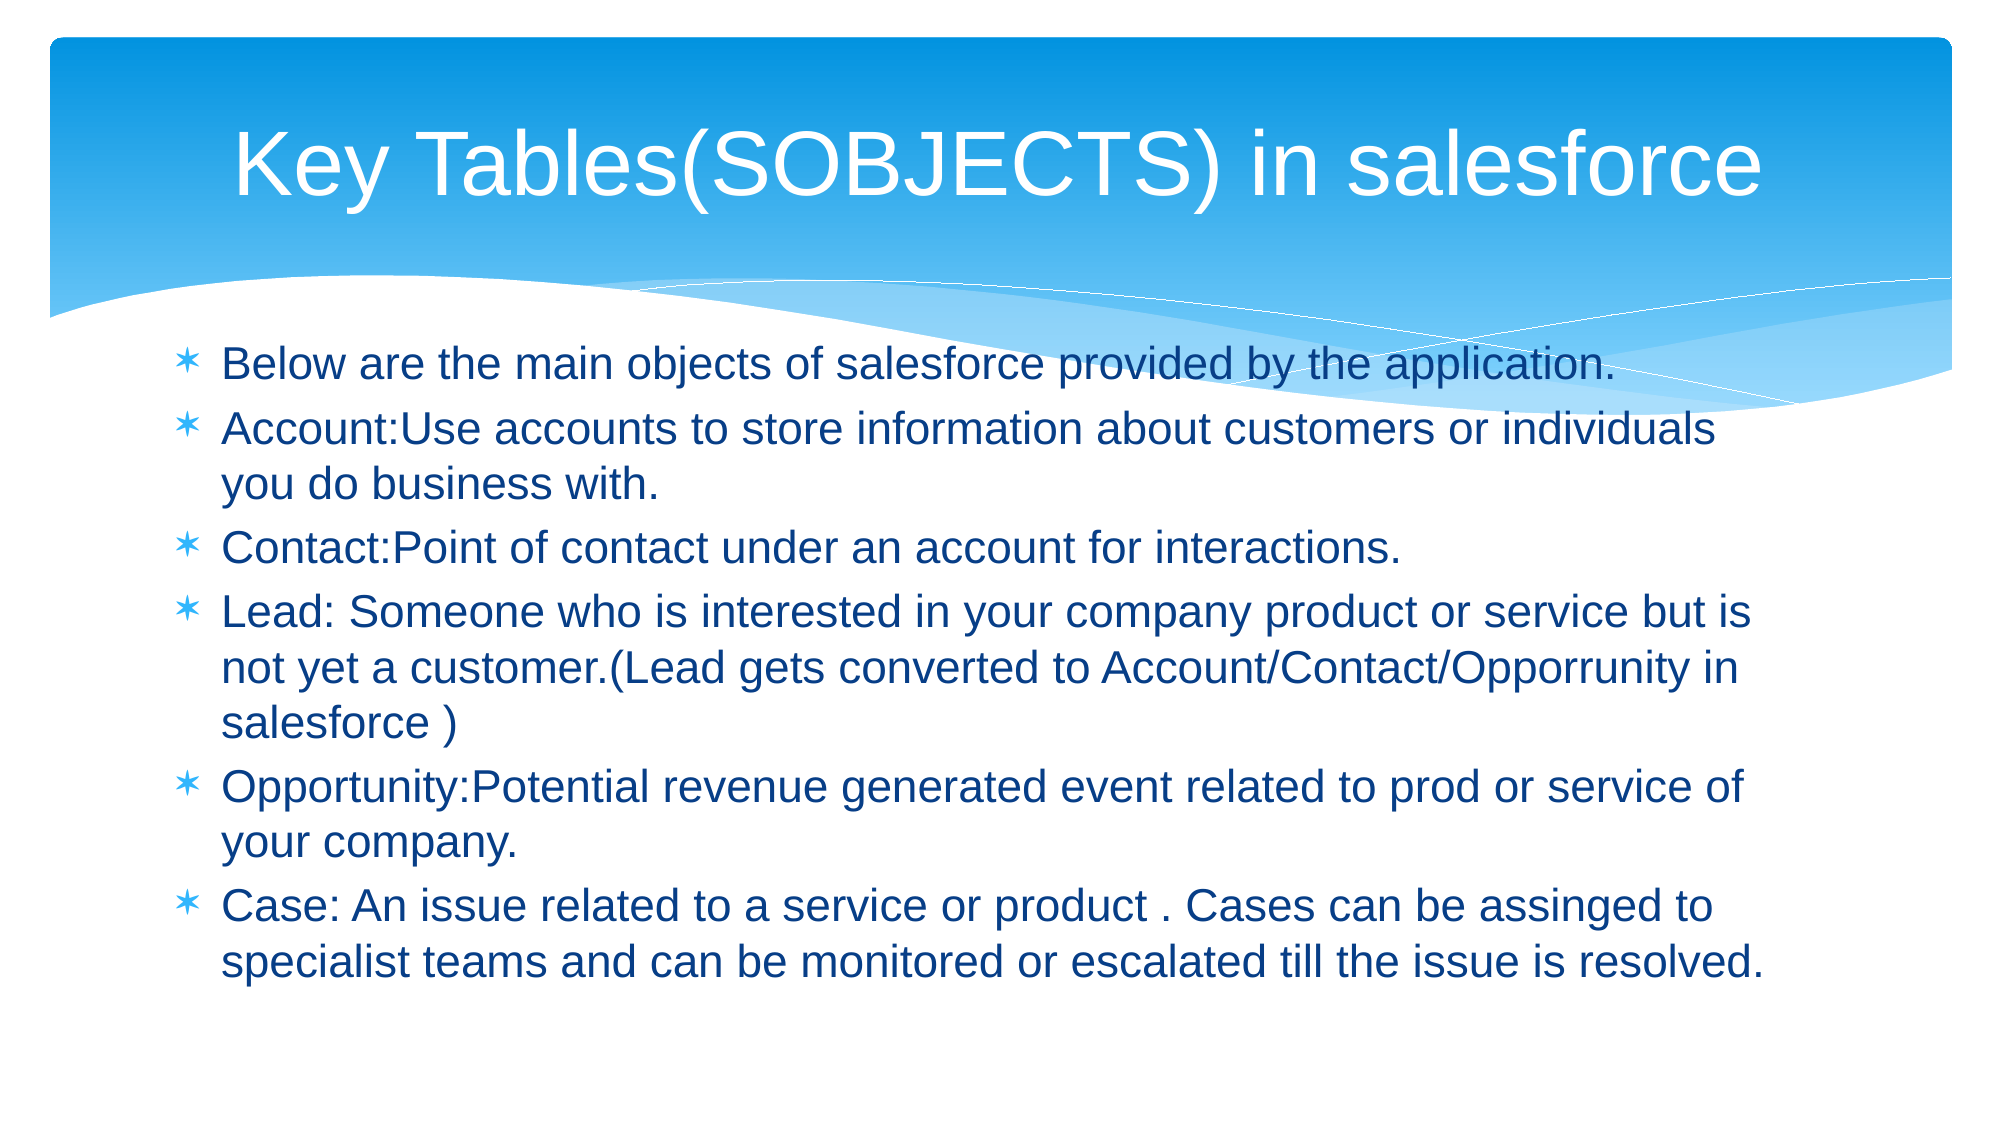

# Key Tables(SOBJECTS) in salesforce
Below are the main objects of salesforce provided by the application.
Account:Use accounts to store information about customers or individuals you do business with.
Contact:Point of contact under an account for interactions.
Lead: Someone who is interested in your company product or service but is not yet a customer.(Lead gets converted to Account/Contact/Opporrunity in salesforce )
Opportunity:Potential revenue generated event related to prod or service of your company.
Case: An issue related to a service or product . Cases can be assinged to specialist teams and can be monitored or escalated till the issue is resolved.